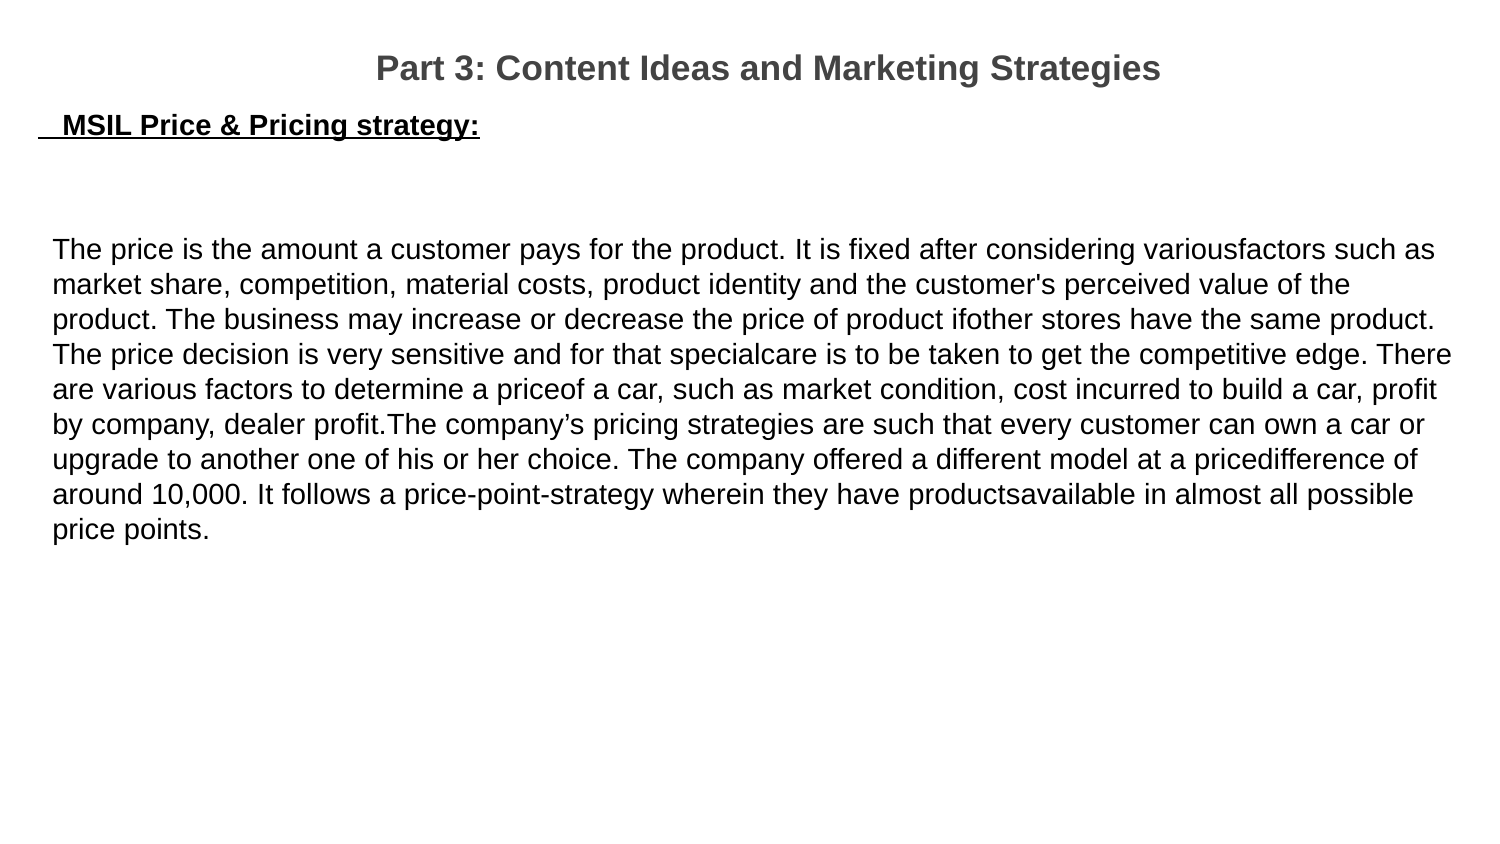

Part 3: Content Ideas and Marketing Strategies
   MSIL Price & Pricing strategy:

The price is the amount a customer pays for the product. It is fixed after considering variousfactors such as market share, competition, material costs, product identity and the customer's perceived value of the product. The business may increase or decrease the price of product ifother stores have the same product. The price decision is very sensitive and for that specialcare is to be taken to get the competitive edge. There are various factors to determine a priceof a car, such as market condition, cost incurred to build a car, profit by company, dealer profit.The company’s pricing strategies are such that every customer can own a car or upgrade to another one of his or her choice. The company offered a different model at a pricedifference of around 10,000. It follows a price-point-strategy wherein they have productsavailable in almost all possible price points.